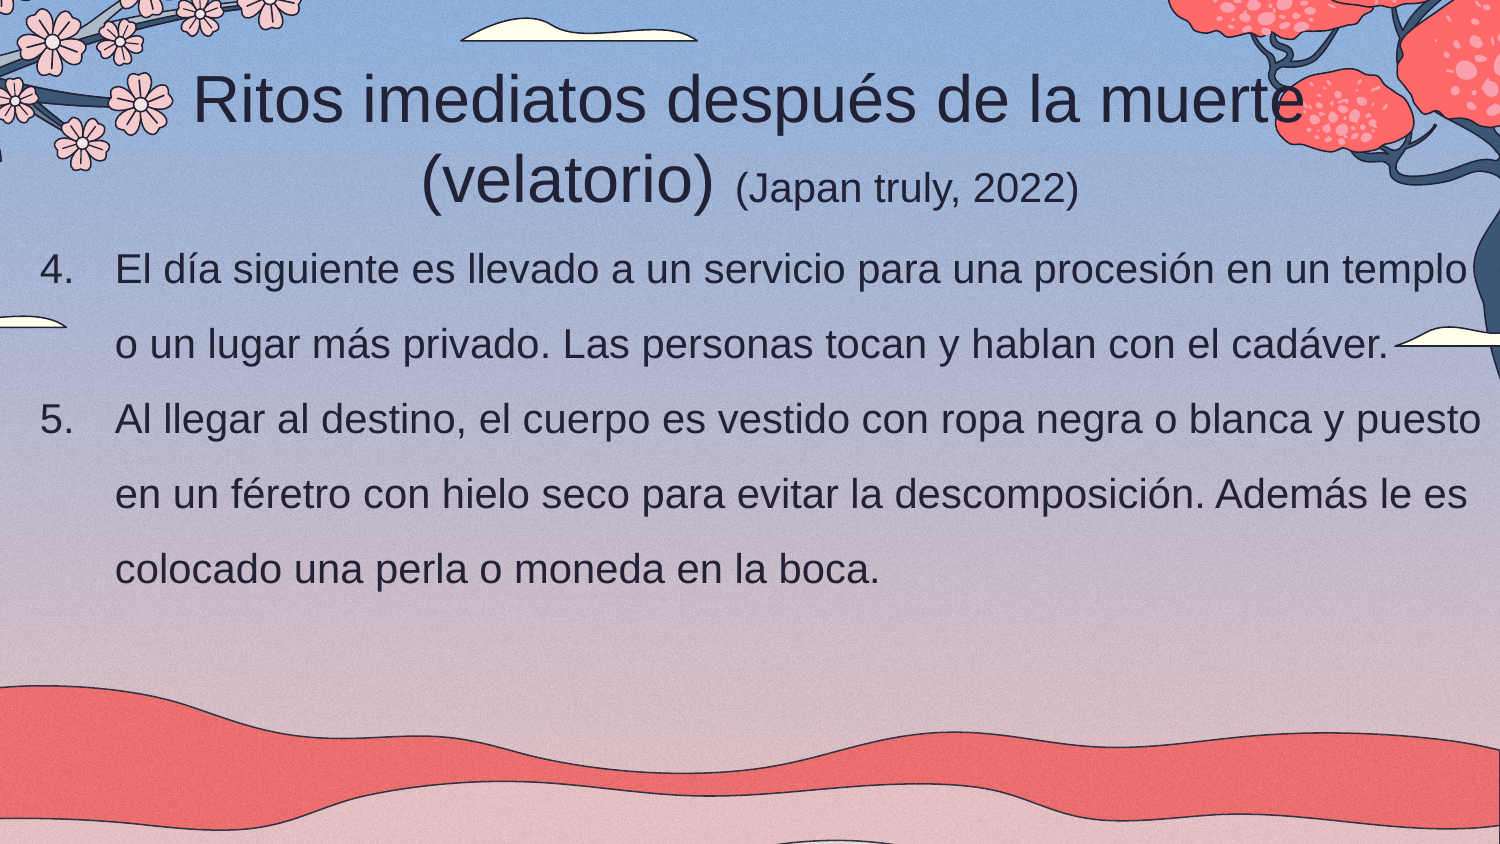

# Ritos imediatos después de la muerte (velatorio) (Japan truly, 2022)
El día siguiente es llevado a un servicio para una procesión en un templo o un lugar más privado. Las personas tocan y hablan con el cadáver.
Al llegar al destino, el cuerpo es vestido con ropa negra o blanca y puesto en un féretro con hielo seco para evitar la descomposición. Además le es colocado una perla o moneda en la boca.